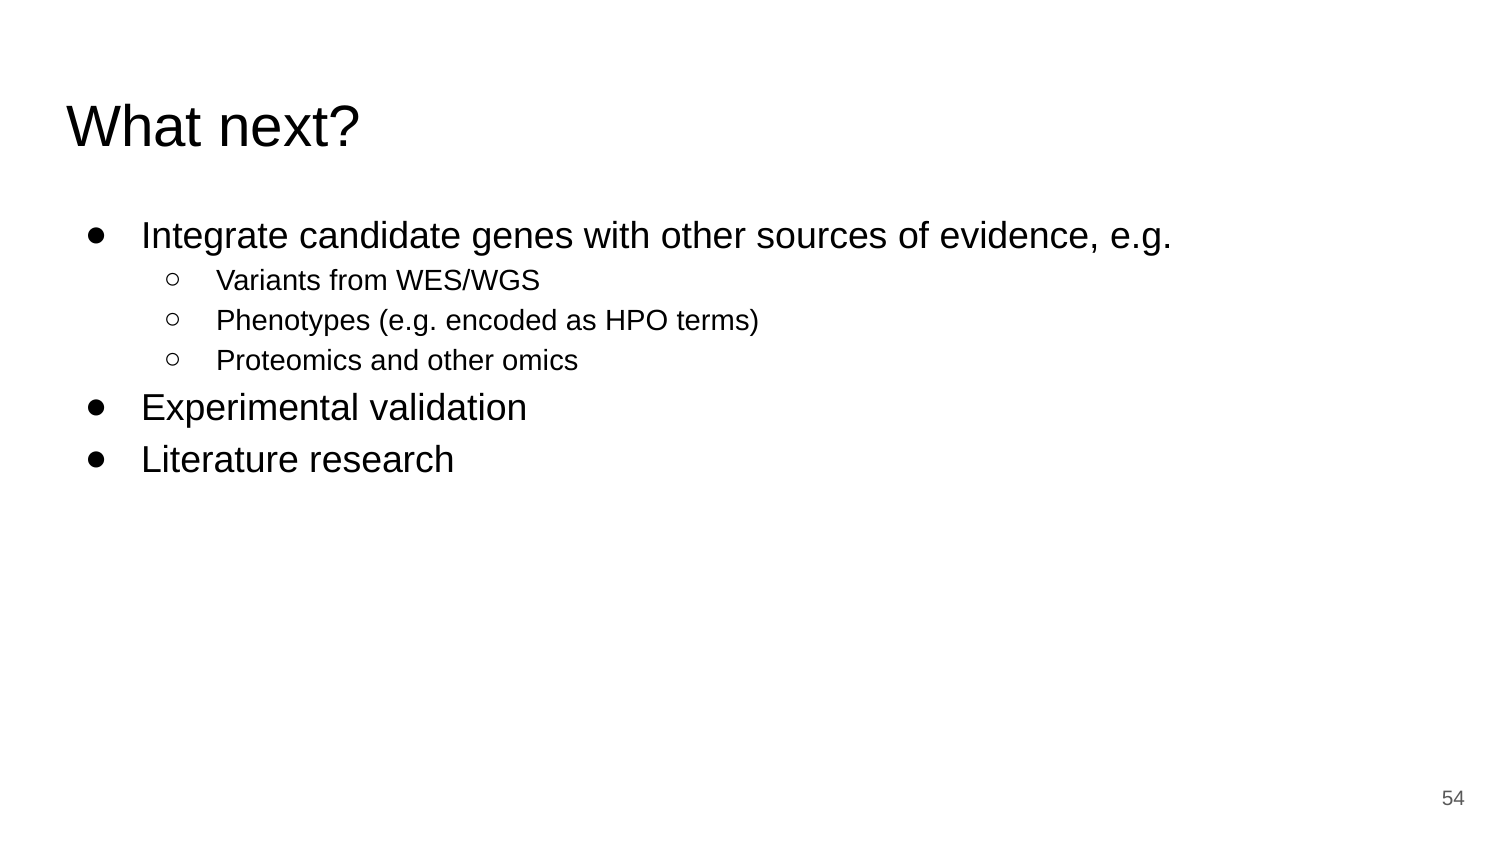

# What next?
Integrate candidate genes with other sources of evidence, e.g.
Variants from WES/WGS
Phenotypes (e.g. encoded as HPO terms)
Proteomics and other omics
Experimental validation
Literature research
54